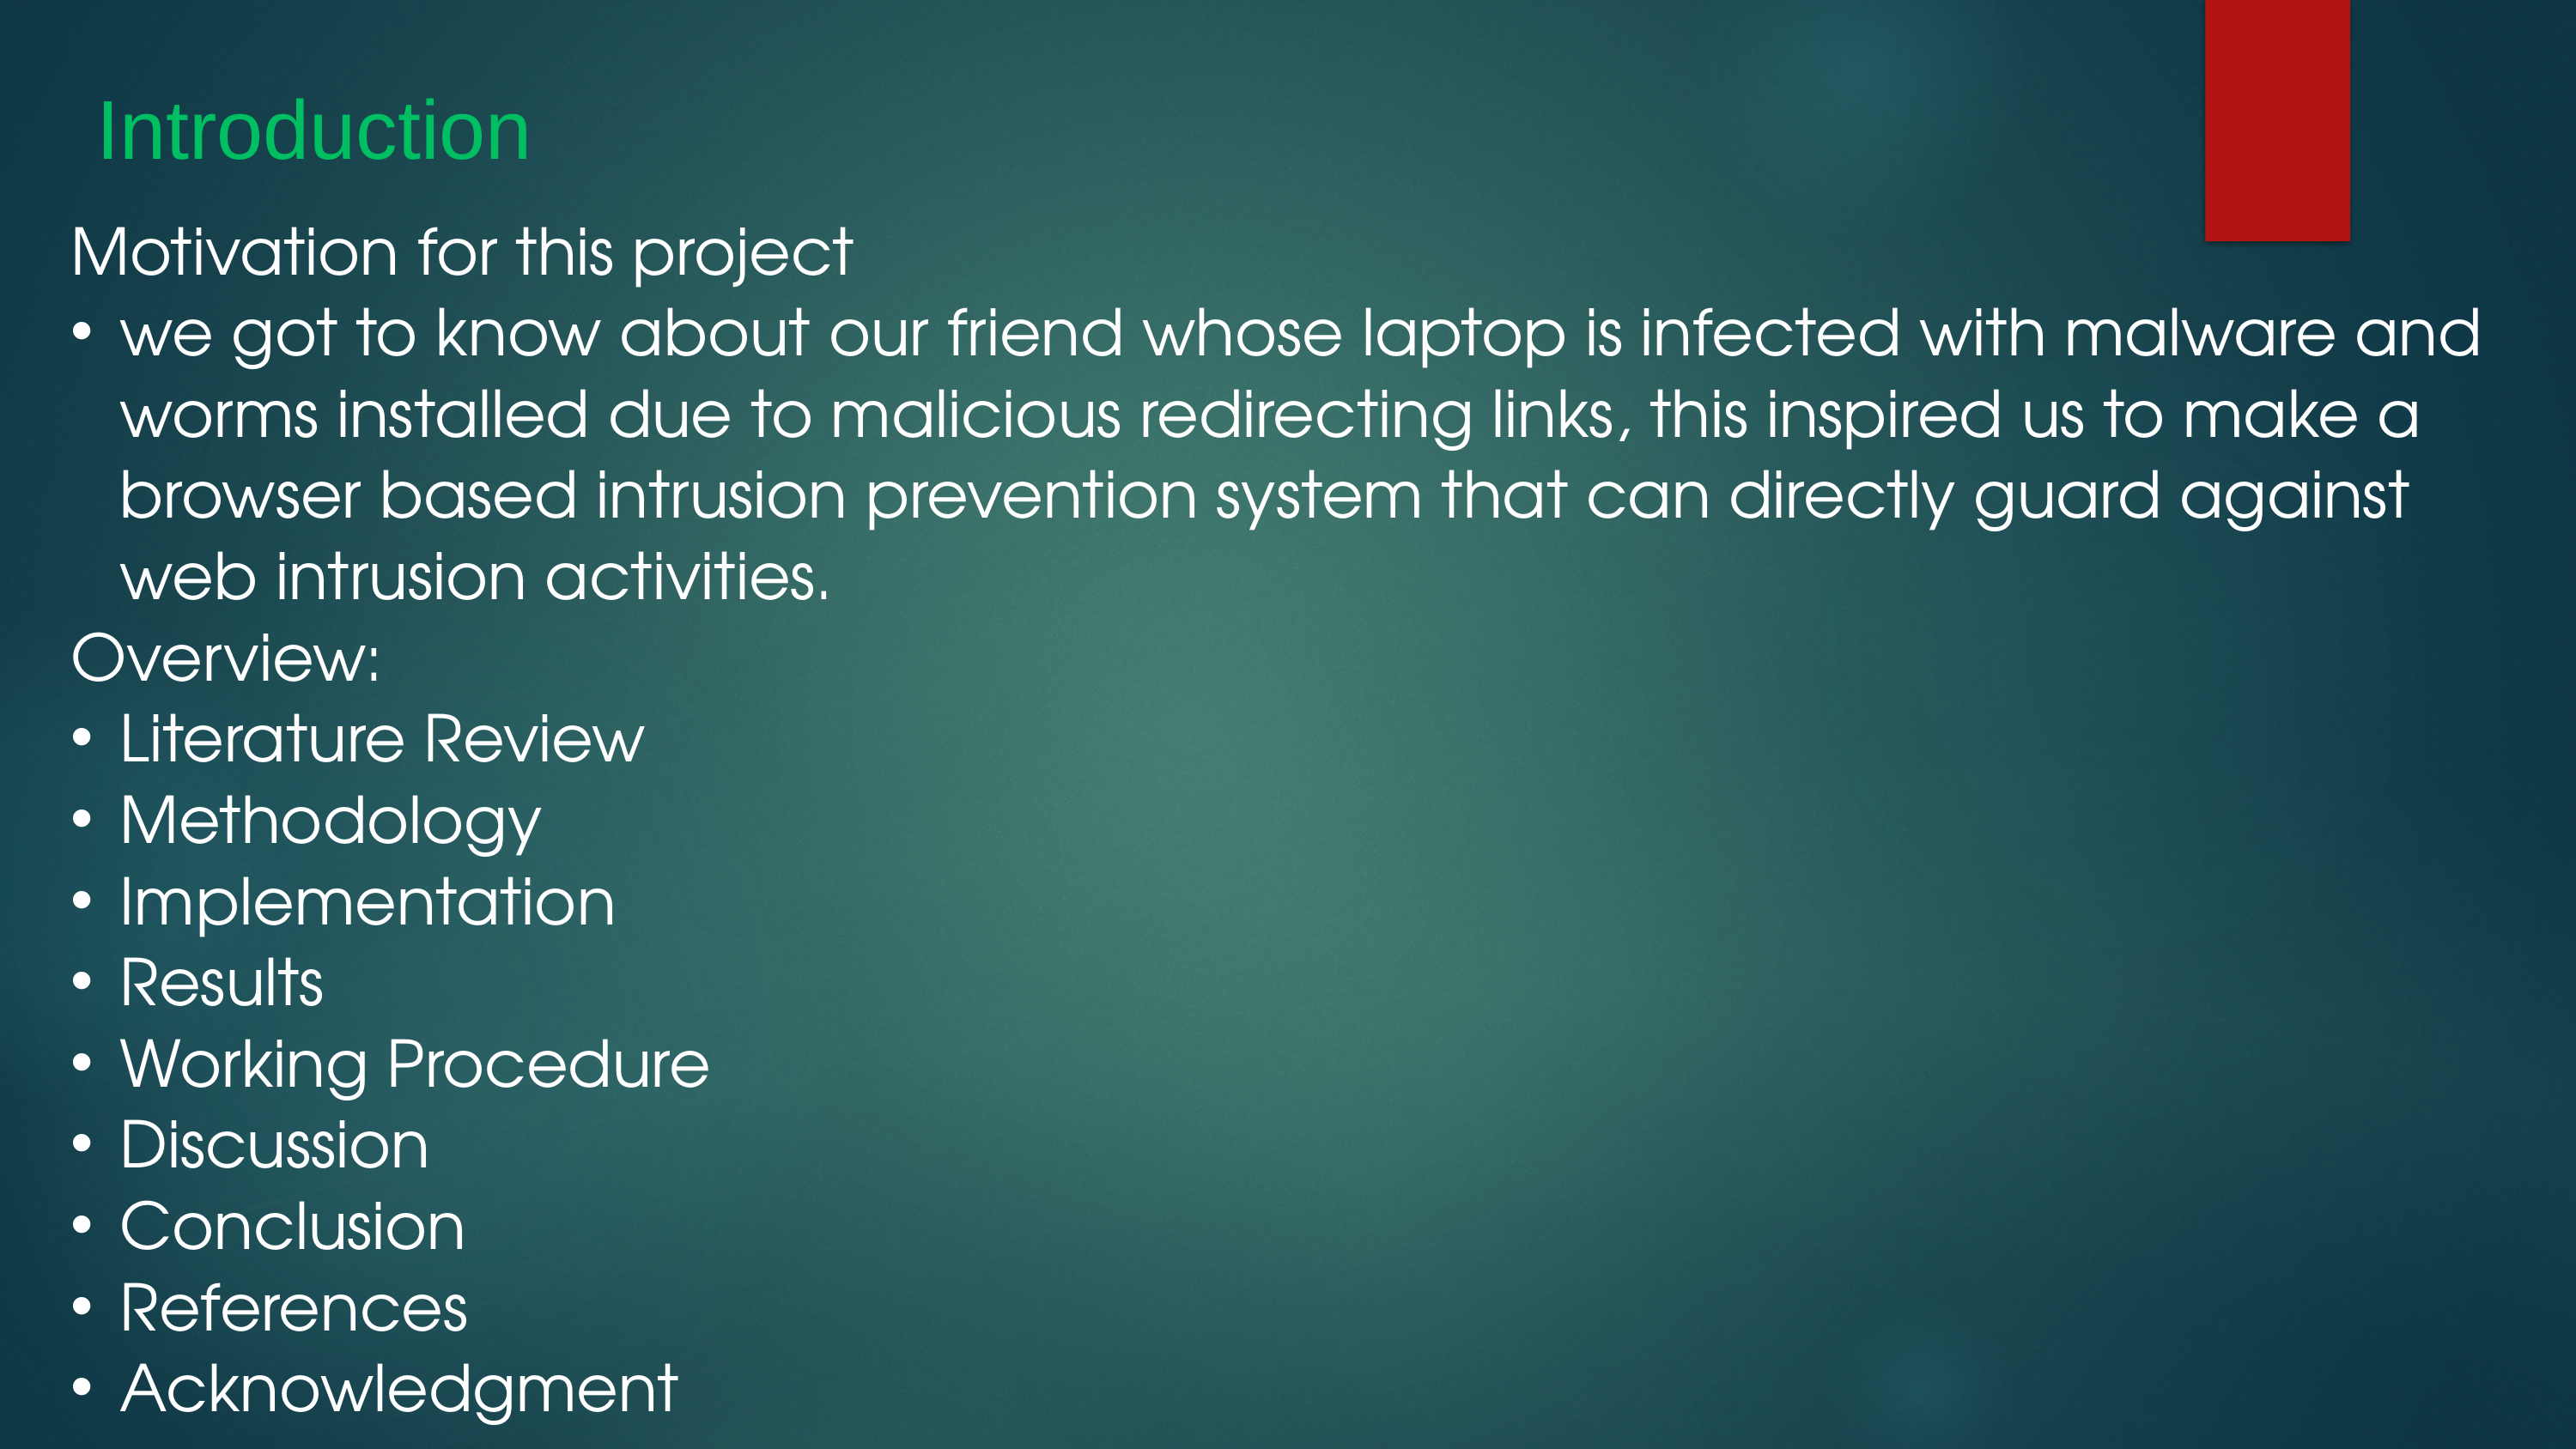

Introduction

Motivation for this project
we got to know about our friend whose laptop is infected with malware and worms installed due to malicious redirecting links, this inspired us to make a browser based intrusion prevention system that can directly guard against web intrusion activities.
Overview:
Literature Review
Methodology
Implementation
Results
Working Procedure
Discussion
Conclusion
References
Acknowledgment